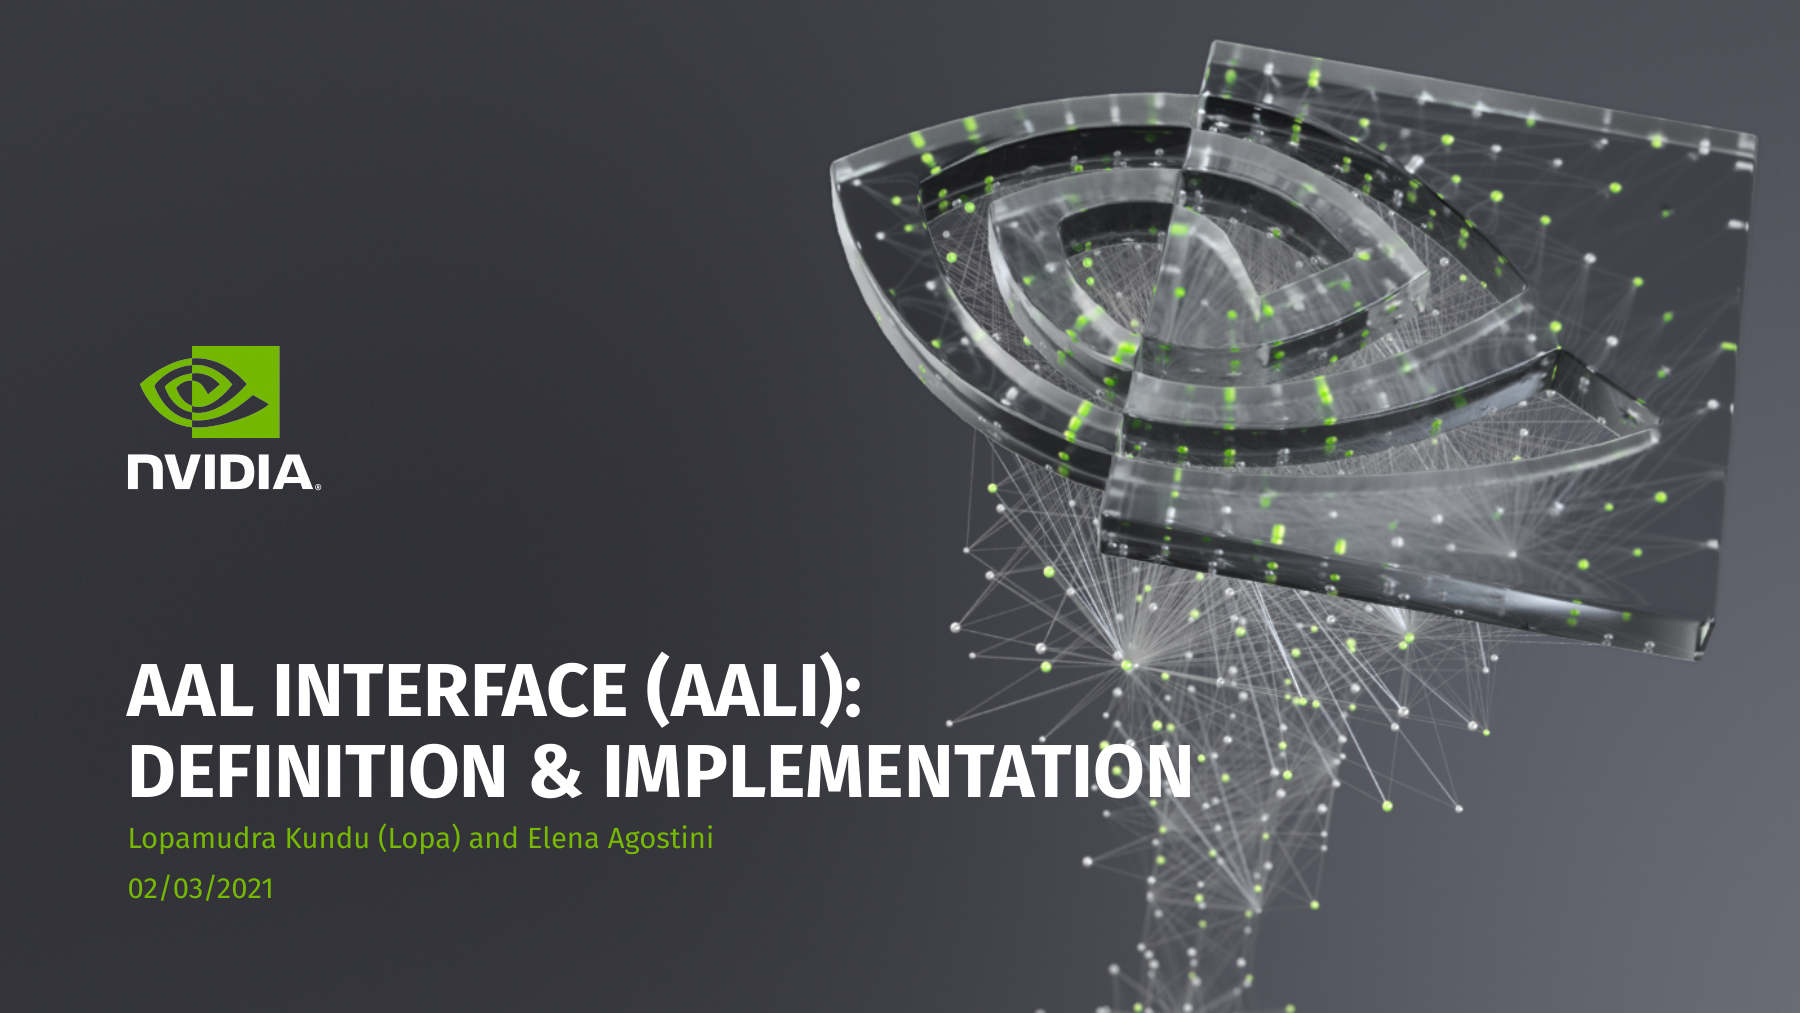

# AAL Interface (AALI): definition & implementation
Lopamudra Kundu (Lopa) and Elena Agostini
02/03/2021